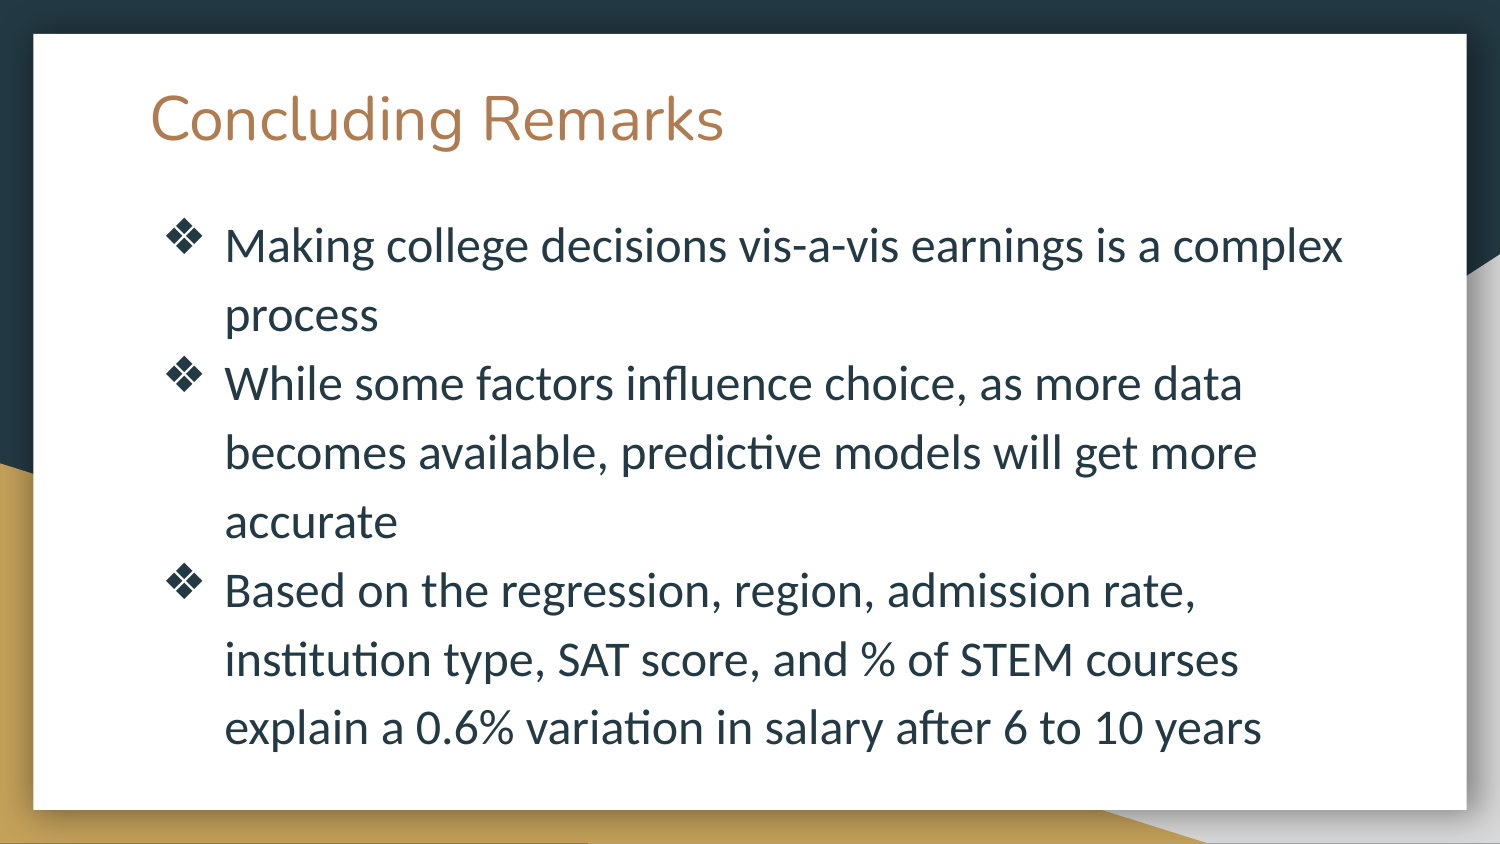

# Concluding Remarks
Making college decisions vis-a-vis earnings is a complex process
While some factors influence choice, as more data becomes available, predictive models will get more accurate
Based on the regression, region, admission rate, institution type, SAT score, and % of STEM courses explain a 0.6% variation in salary after 6 to 10 years